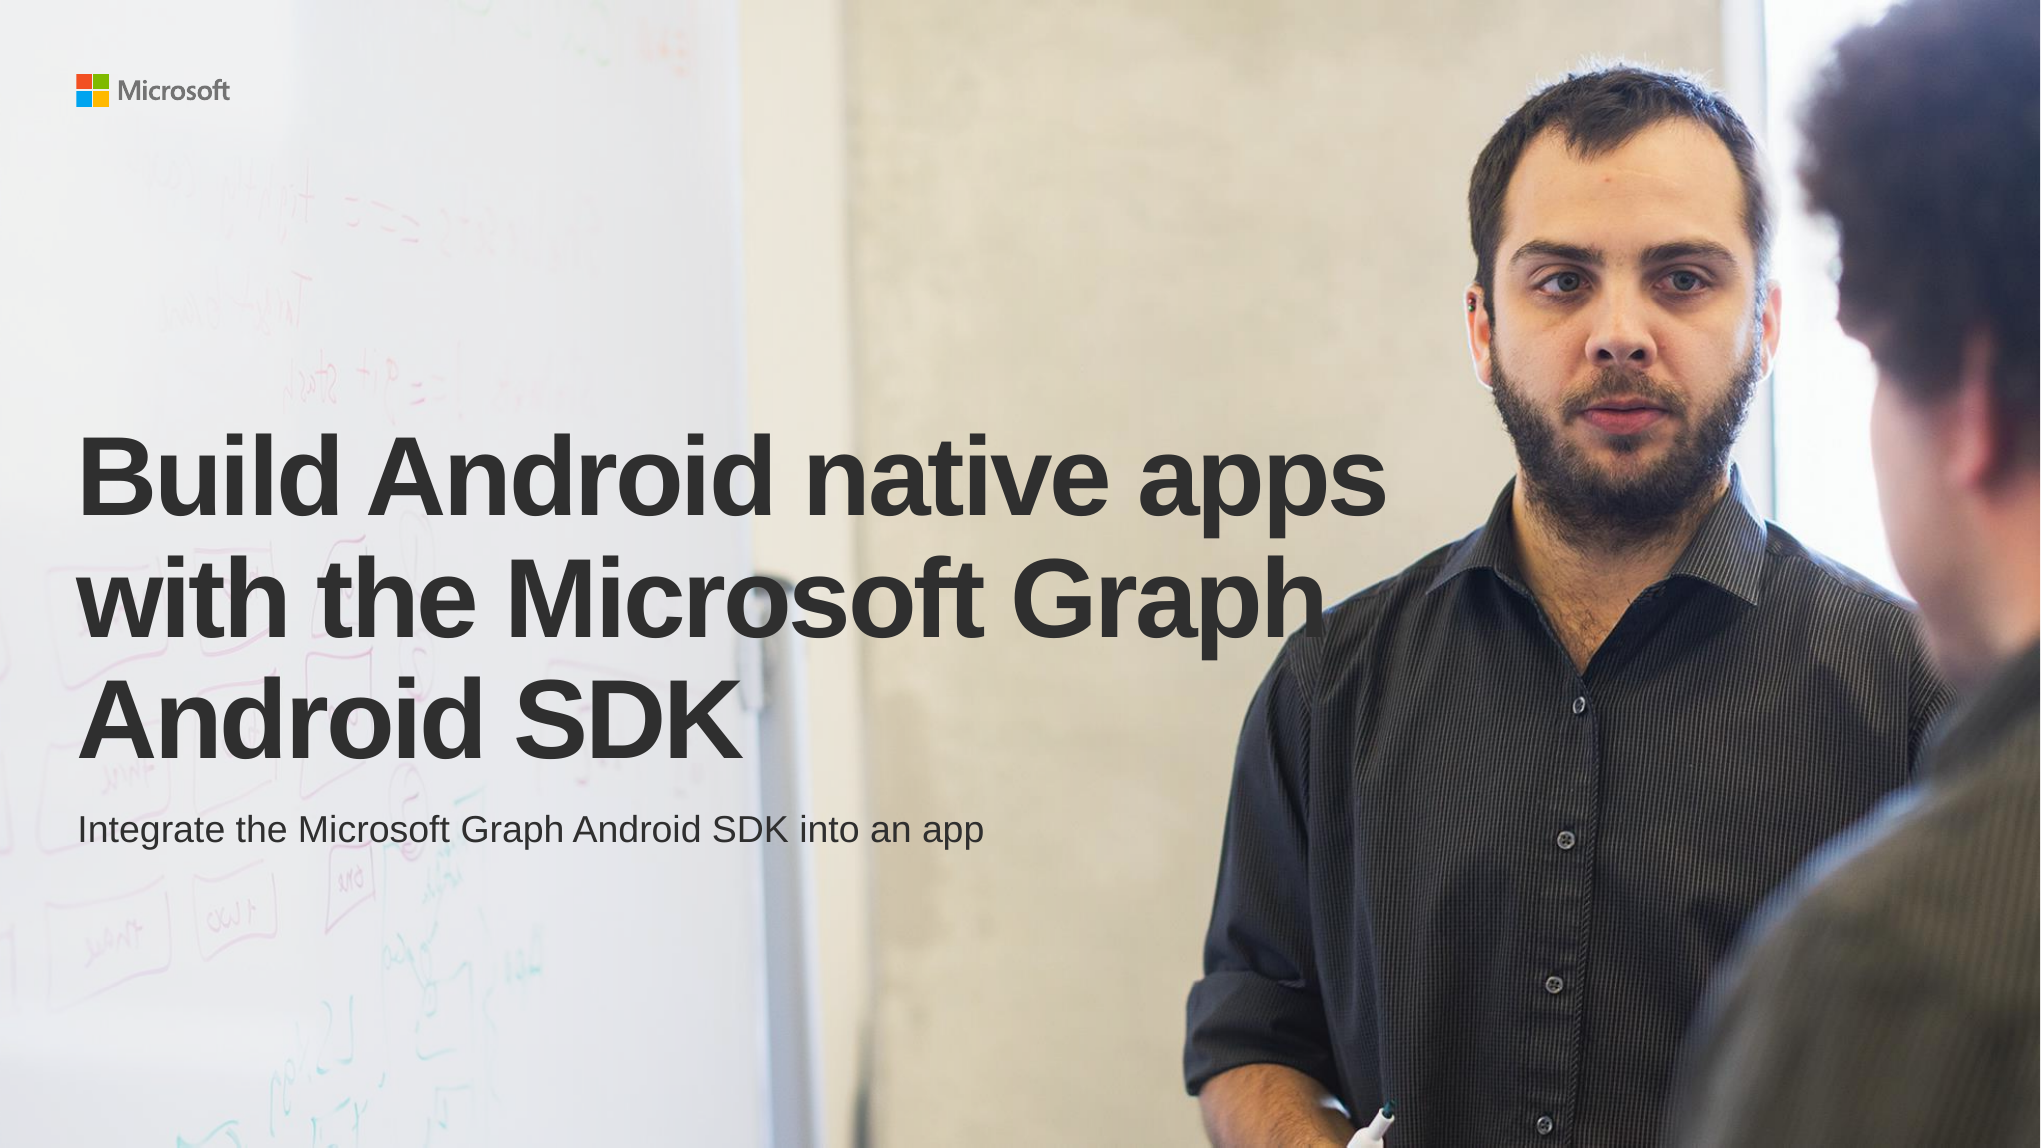

# Build Android native apps with the Microsoft Graph Android SDK
Integrate the Microsoft Graph Android SDK into an app